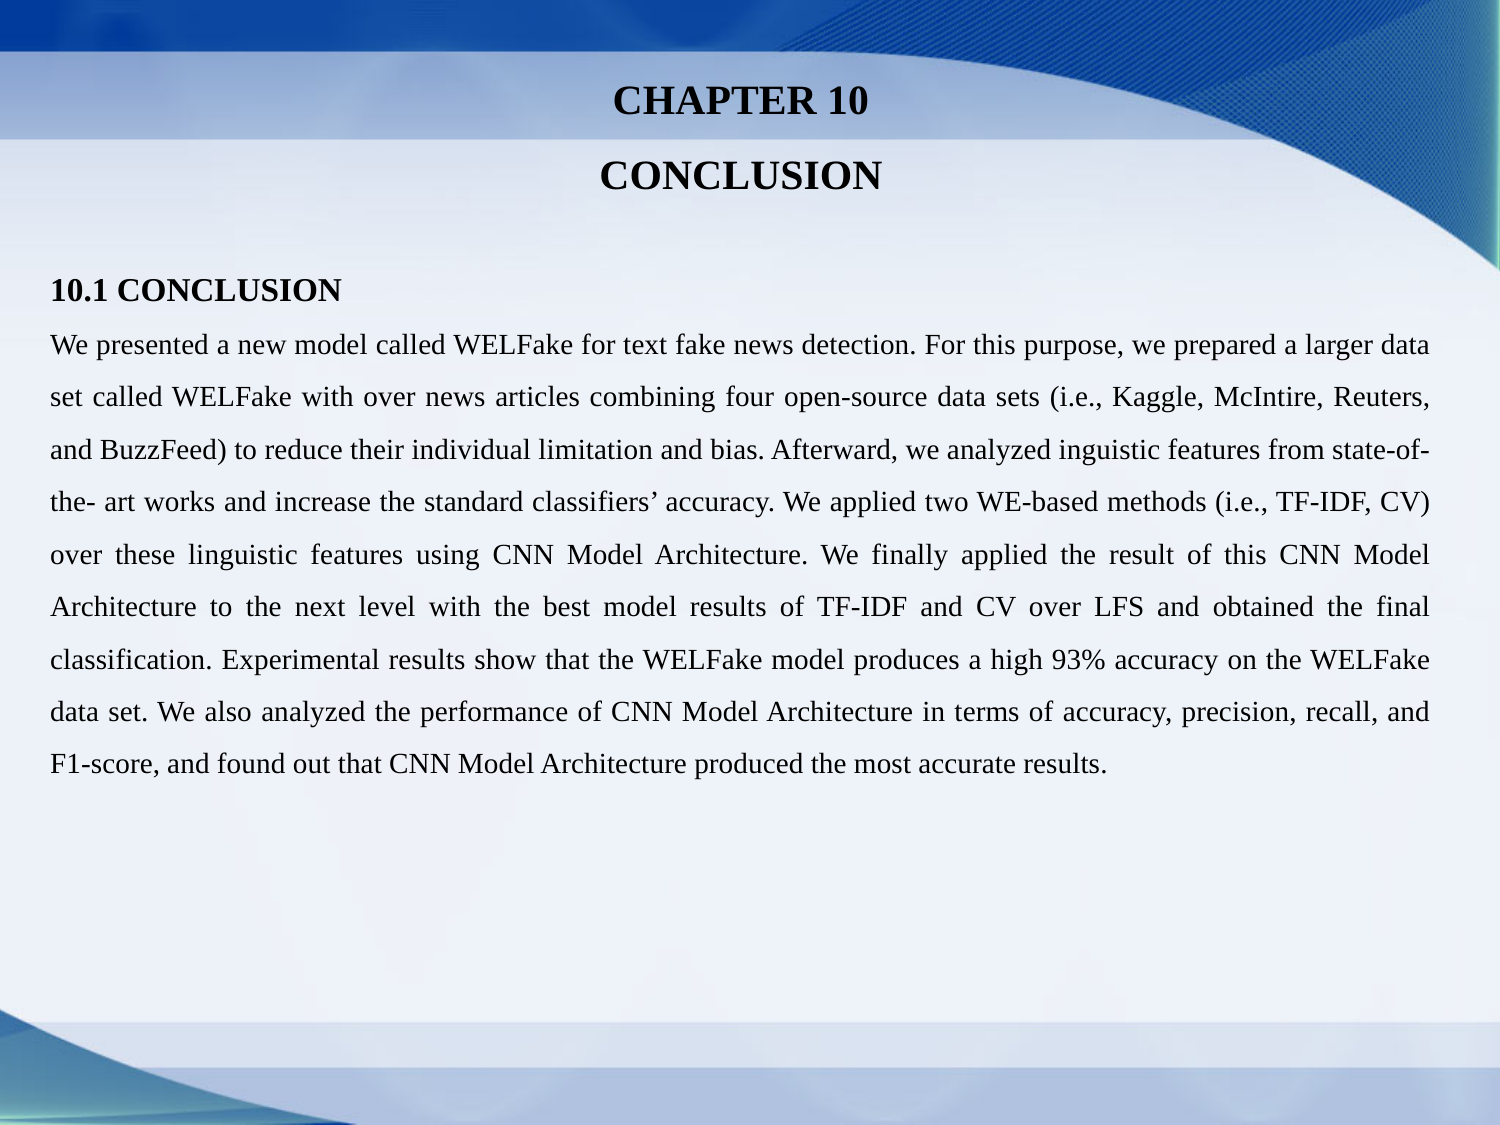

CHAPTER 10
CONCLUSION

10.1 CONCLUSION
We presented a new model called WELFake for text fake news detection. For this purpose, we prepared a larger data set called WELFake with over news articles combining four open-source data sets (i.e., Kaggle, McIntire, Reuters, and BuzzFeed) to reduce their individual limitation and bias. Afterward, we analyzed inguistic features from state-of-the- art works and increase the standard classifiers’ accuracy. We applied two WE-based methods (i.e., TF-IDF, CV) over these linguistic features using CNN Model Architecture. We finally applied the result of this CNN Model Architecture to the next level with the best model results of TF-IDF and CV over LFS and obtained the final classification. Experimental results show that the WELFake model produces a high 93% accuracy on the WELFake data set. We also analyzed the performance of CNN Model Architecture in terms of accuracy, precision, recall, and F1-score, and found out that CNN Model Architecture produced the most accurate results.